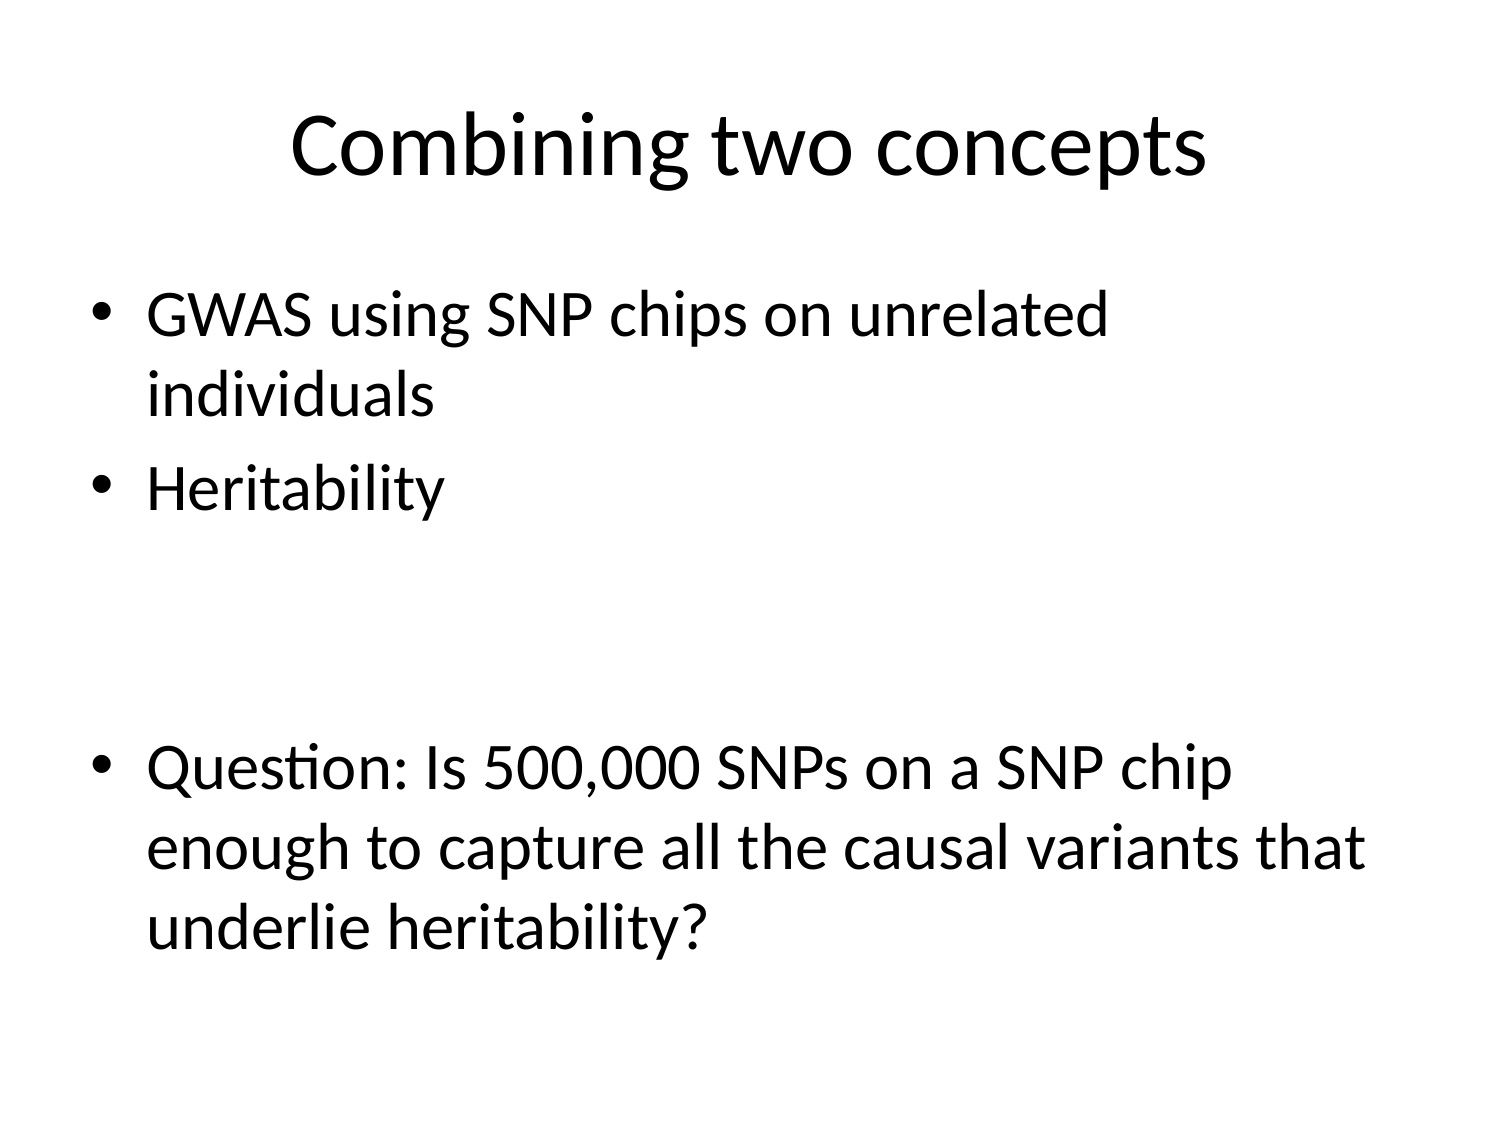

# Combining two concepts
GWAS using SNP chips on unrelated individuals
Heritability

Question: Is 500,000 SNPs on a SNP chip enough to capture all the causal variants that underlie heritability?